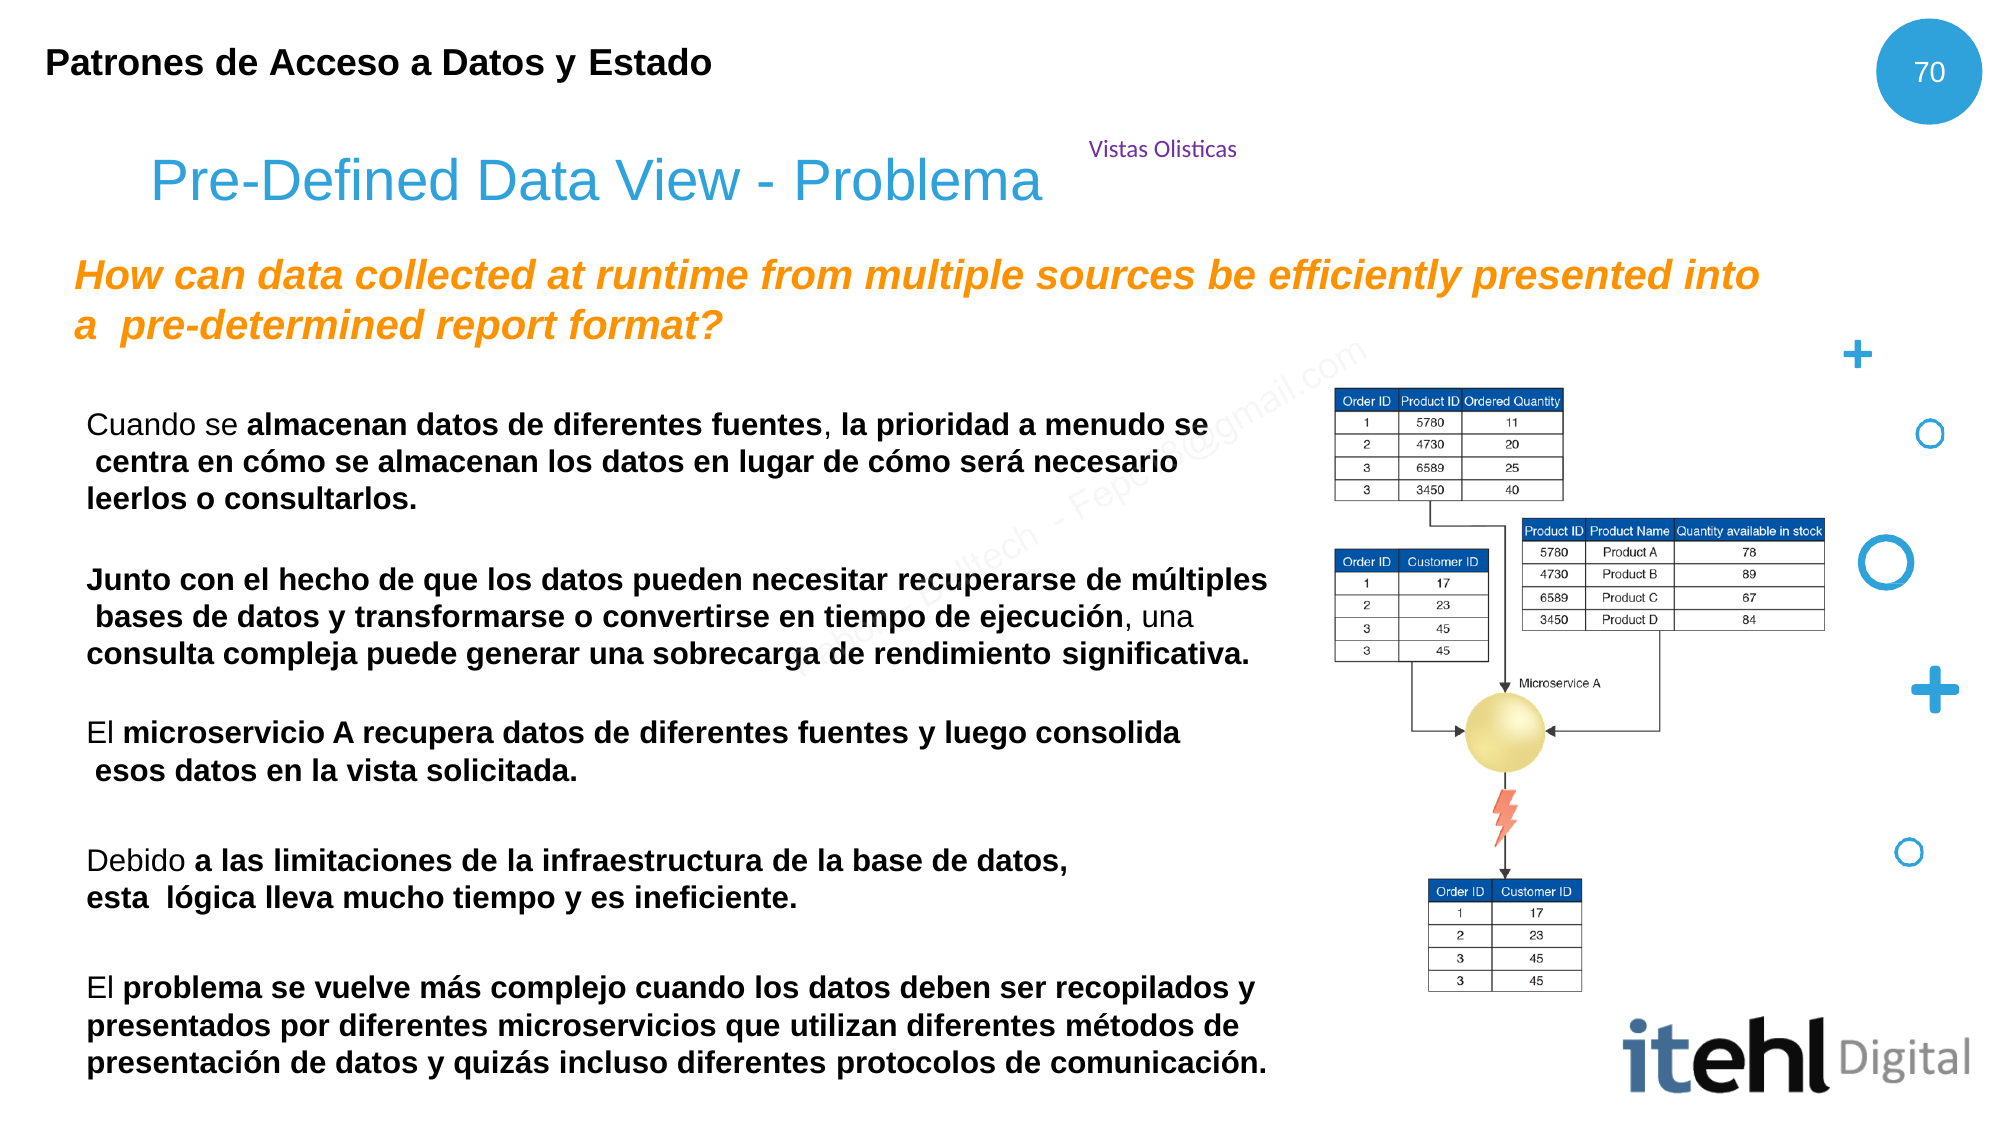

Patrones de Acceso a Datos y Estado
70
Vistas Olisticas
# Pre-Defined Data View - Problema
How can data collected at runtime from multiple sources be efficiently presented into a  pre-determined report format?

Cuando se almacenan datos de diferentes fuentes, la prioridad a menudo se  centra en cómo se almacenan los datos en lugar de cómo será necesario  leerlos o consultarlos.

Junto con el hecho de que los datos pueden necesitar recuperarse de múltiples  bases de datos y transformarse o convertirse en tiempo de ejecución, una  consulta compleja puede generar una sobrecarga de rendimiento significativa.

El microservicio A recupera datos de diferentes fuentes y luego consolida  esos datos en la vista solicitada.

Debido a las limitaciones de la infraestructura de la base de datos, esta  lógica lleva mucho tiempo y es ineficiente.

El problema se vuelve más complejo cuando los datos deben ser recopilados y  presentados por diferentes microservicios que utilizan diferentes métodos de  presentación de datos y quizás incluso diferentes protocolos de comunicación.